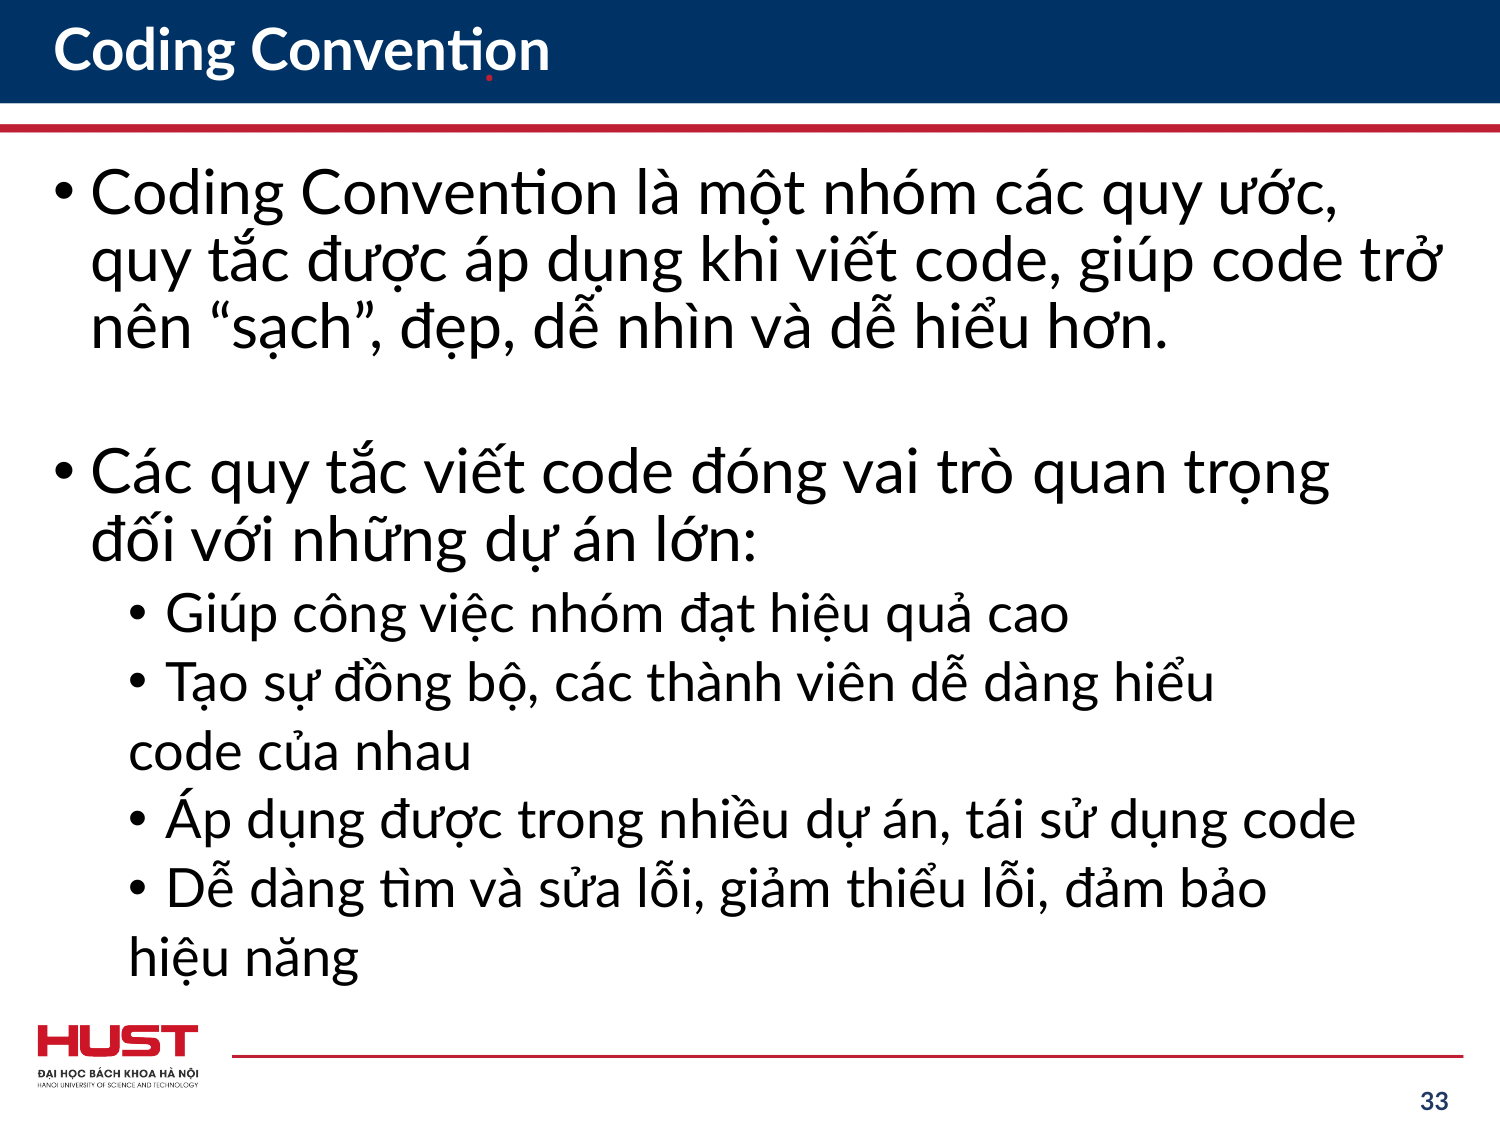

# Coding Convention
Coding Convention là một nhóm các quy ước, quy tắc được áp dụng khi viết code, giúp code trở nên “sạch”, đẹp, dễ nhìn và dễ hiểu hơn.

Các quy tắc viết code đóng vai trò quan trọng
đối với những dự án lớn:
Giúp công việc nhóm đạt hiệu quả cao
Tạo sự đồng bộ, các thành viên dễ dàng hiểu
code của nhau
Áp dụng được trong nhiều dự án, tái sử dụng code
Dễ dàng tìm và sửa lỗi, giảm thiểu lỗi, đảm bảo
hiệu năng
33